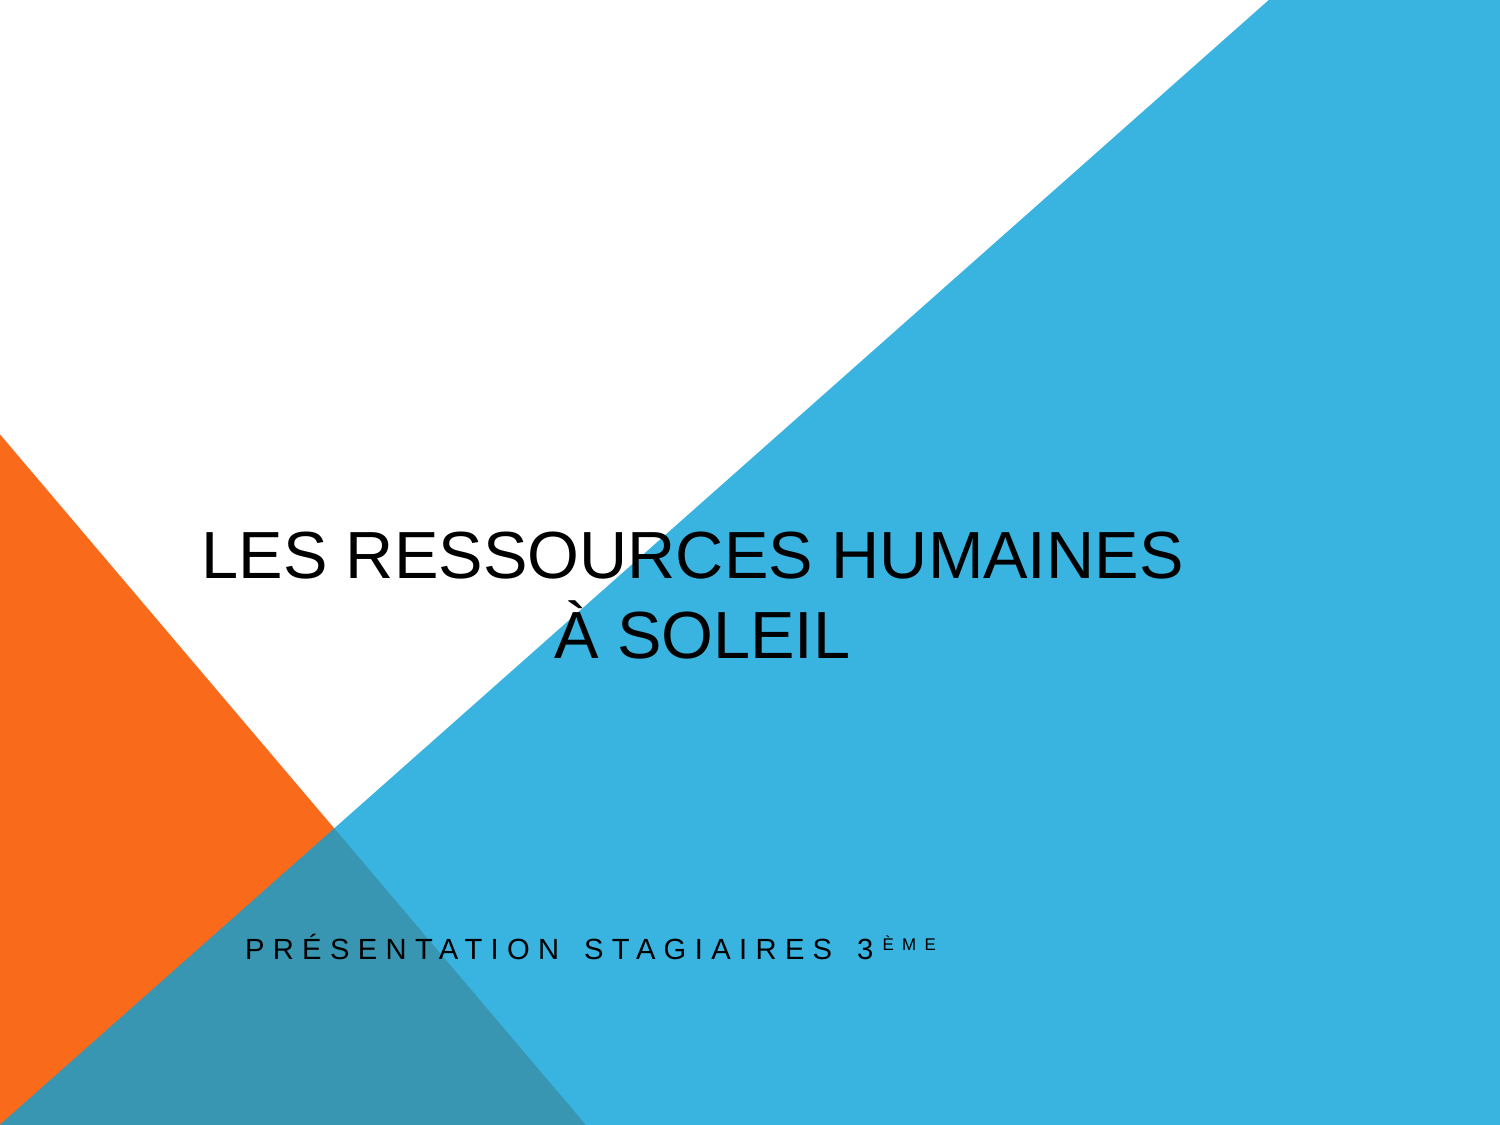

# Les Ressources Humaines à SOLEIL
Présentation stagiaires 3ème